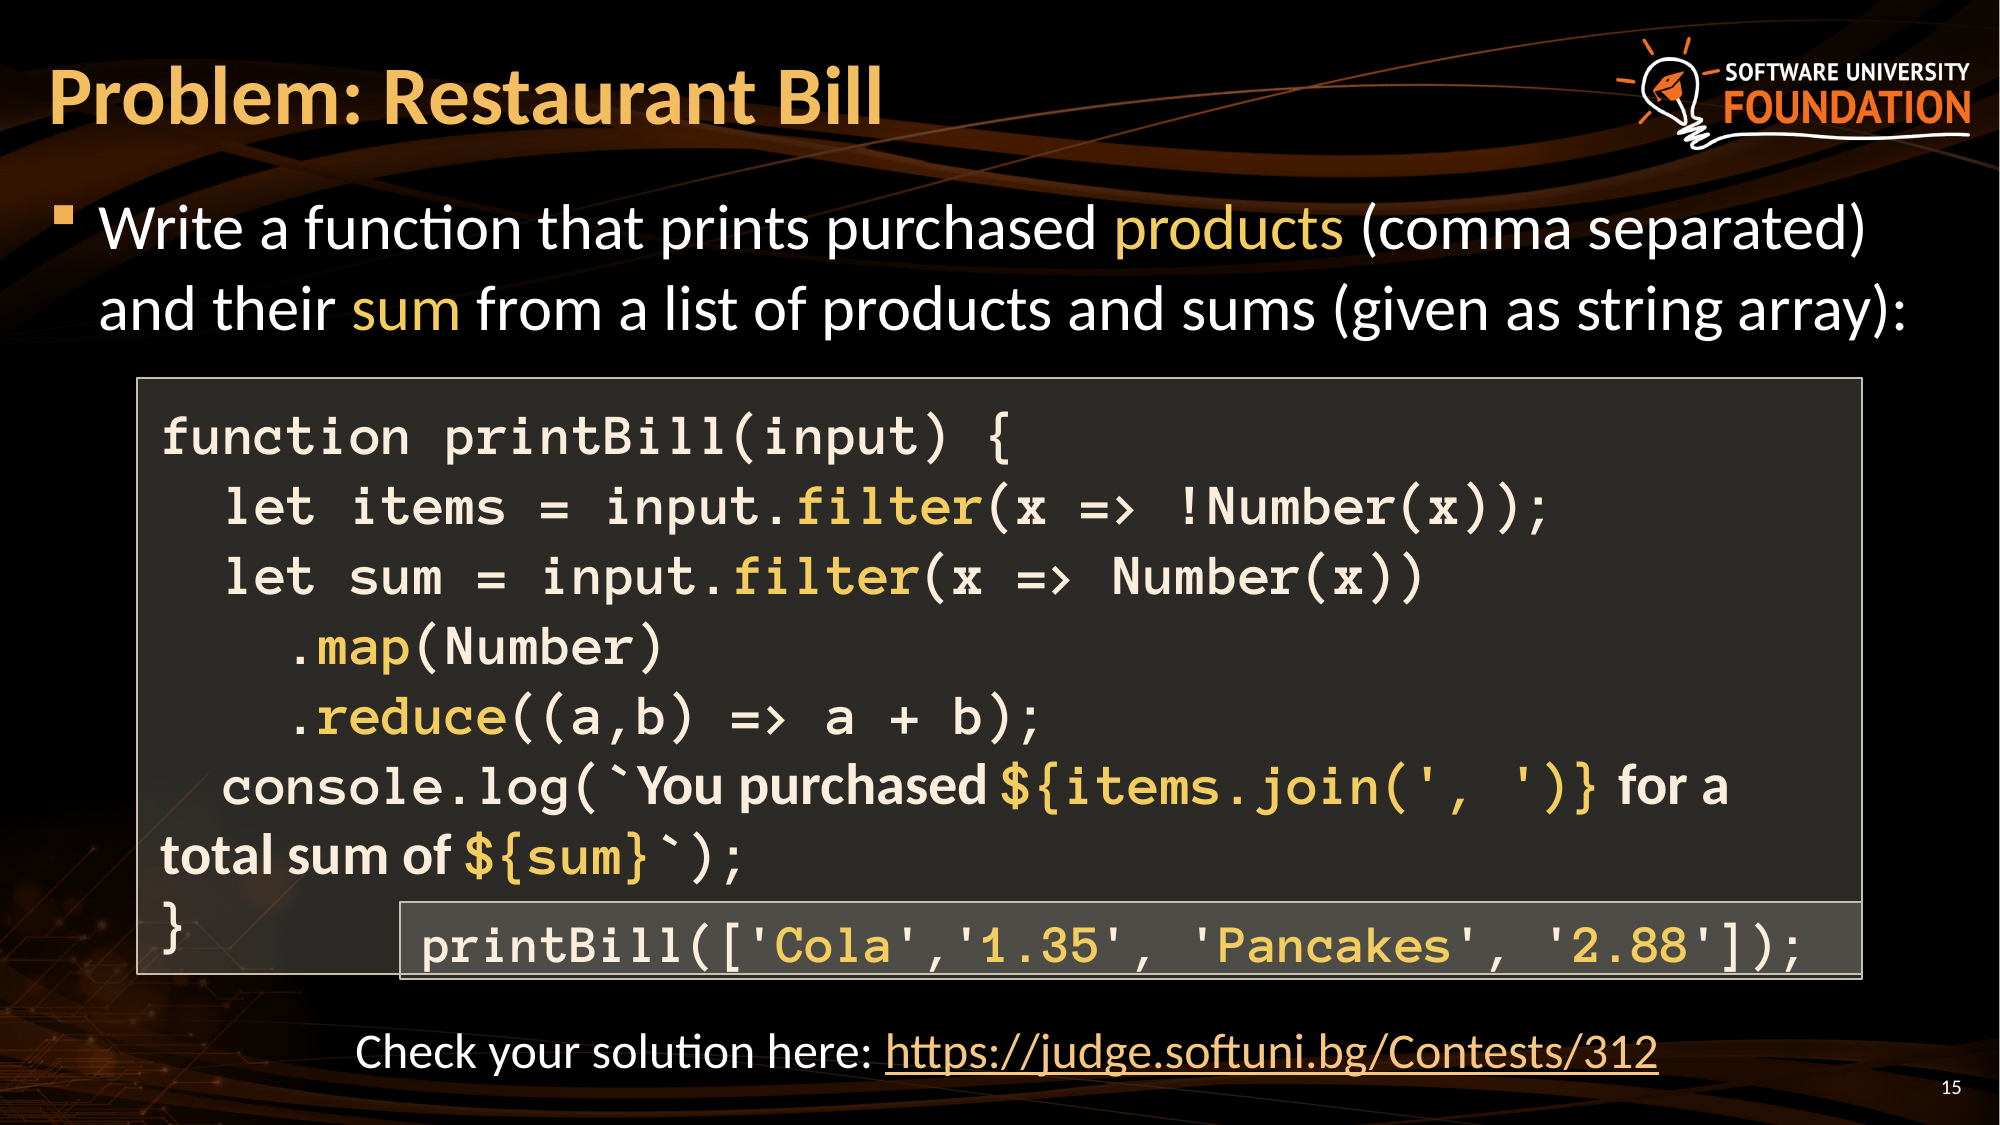

# Problem: Restaurant Bill
Write a function that prints purchased products (comma separated) and their sum from a list of products and sums (given as string array):
function printBill(input) {
  let items = input.filter(x => !Number(x));
  let sum = input.filter(x => Number(x))
    .map(Number)
    .reduce((a,b) => a + b);
  console.log(`You purchased ${items.join(', ')} for a total sum of ${sum}`);
}
printBill(['Cola','1.35', 'Pancakes', '2.88']);
Check your solution here: https://judge.softuni.bg/Contests/312
15